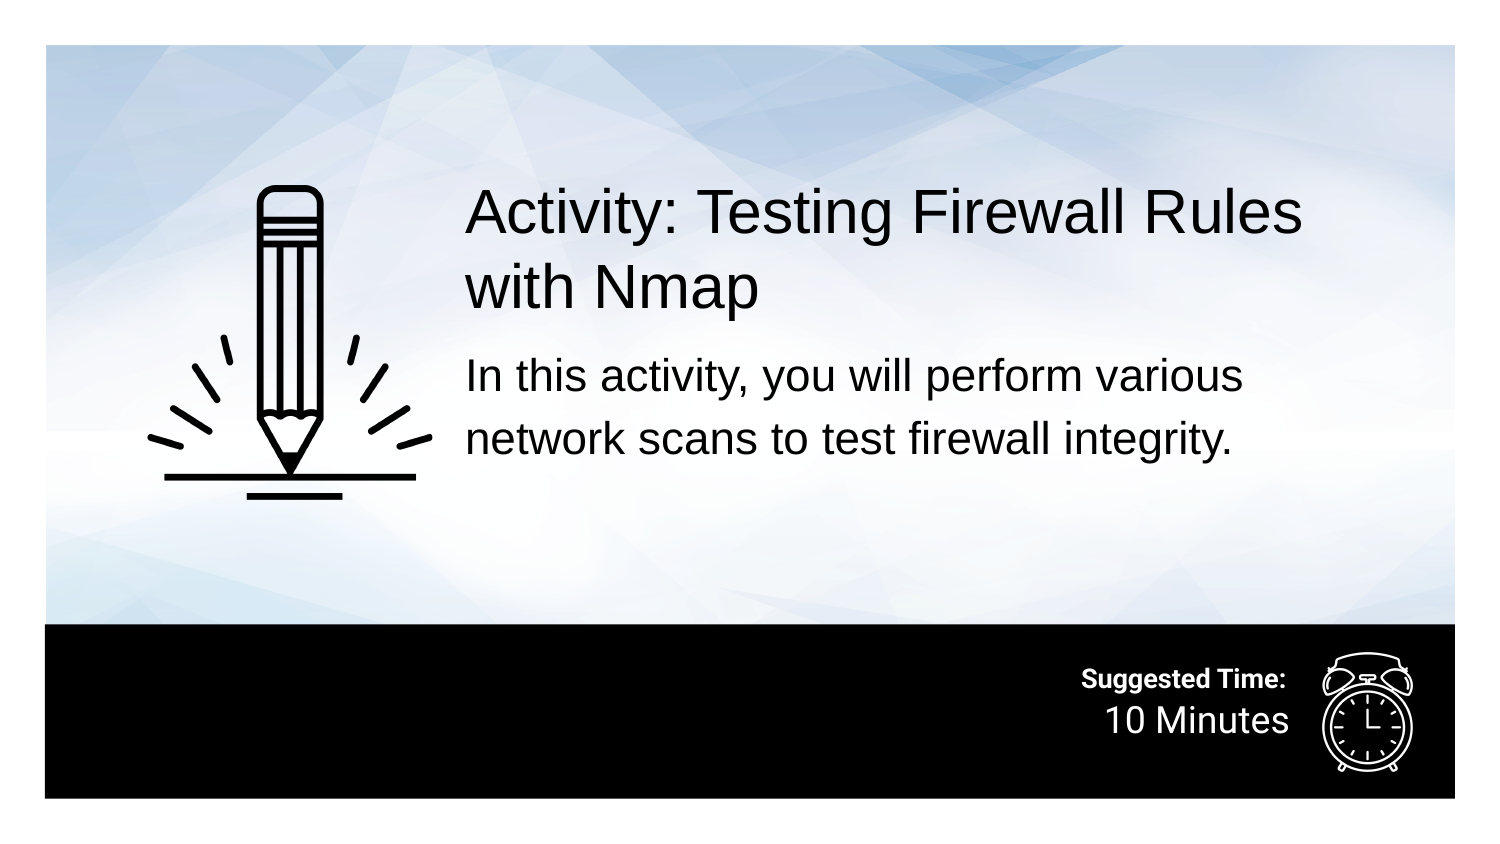

Activity: Testing Firewall Rules with Nmap
In this activity, you will perform various
network scans to test firewall integrity.
# 10 Minutes